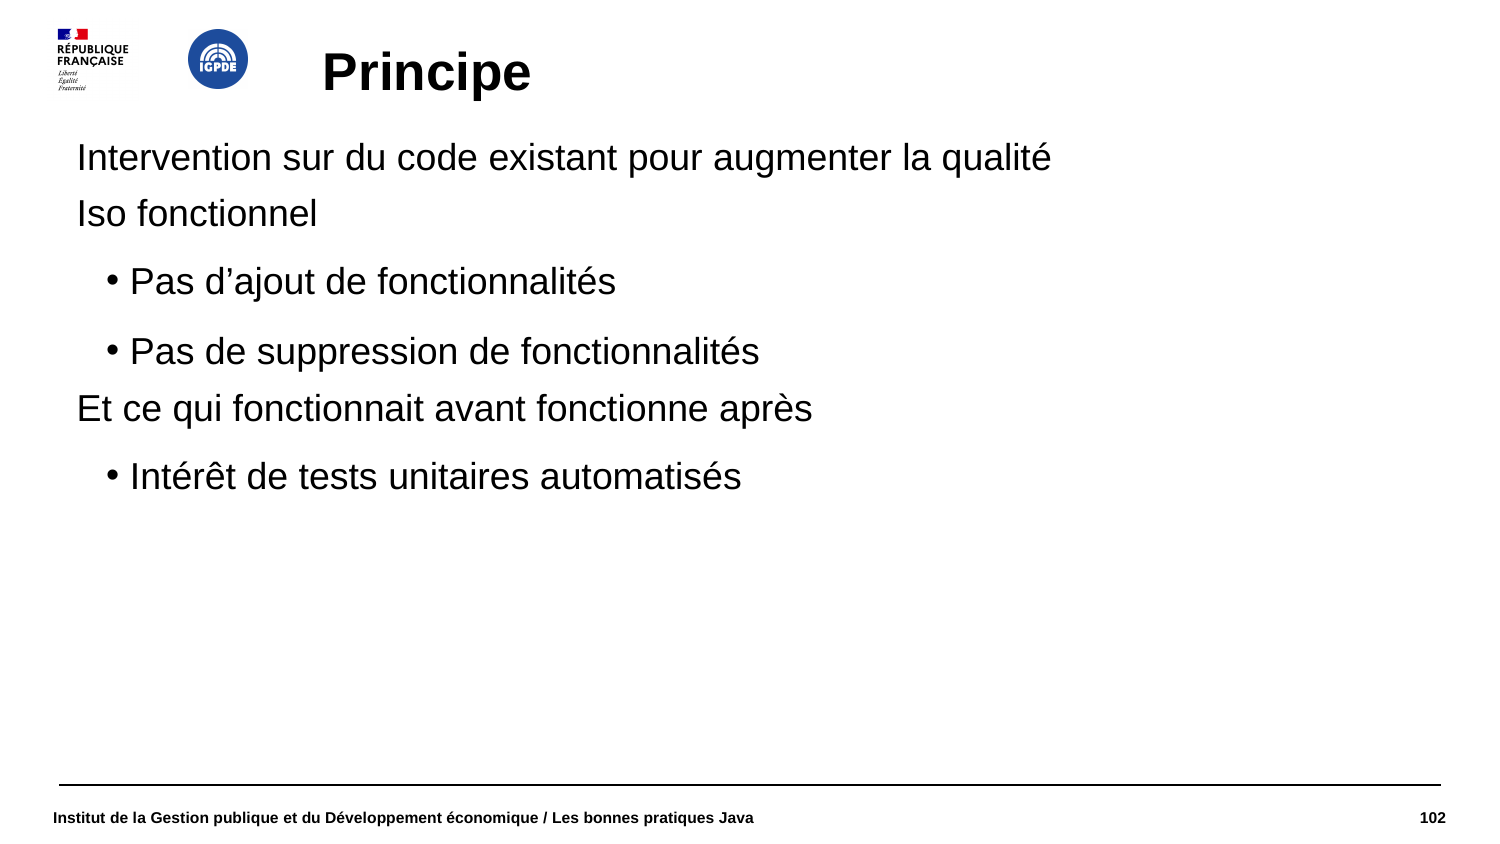

# Principe
Intervention sur du code existant pour augmenter la qualité
Iso fonctionnel
 Pas d’ajout de fonctionnalités
 Pas de suppression de fonctionnalités
Et ce qui fonctionnait avant fonctionne après
 Intérêt de tests unitaires automatisés

Institut de la Gestion publique et du Développement économique / Les bonnes pratiques Java
102